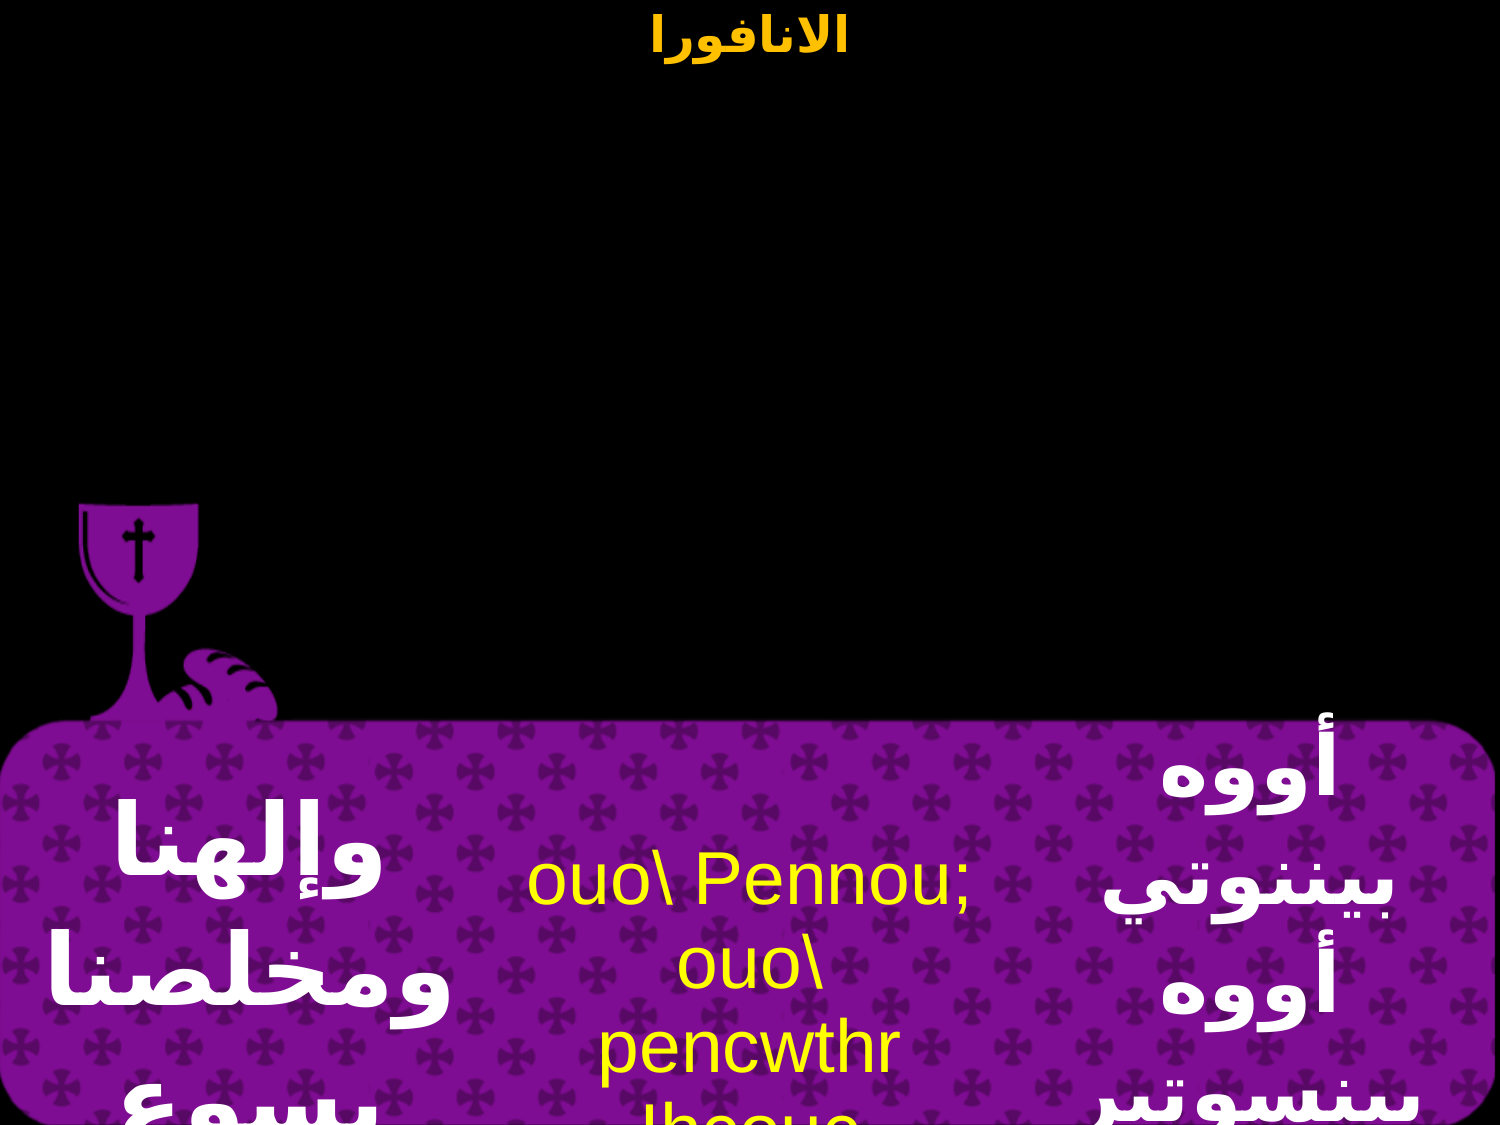

| وإلهنا ومخلصنا يسوع المسيح | ouo\ Pennou; ouo\ pencwthr Ihcouc Pi`xrictoc | أووه بيننوتي أووه بينسوتير إيسوس بي إخرستوس |
| --- | --- | --- |